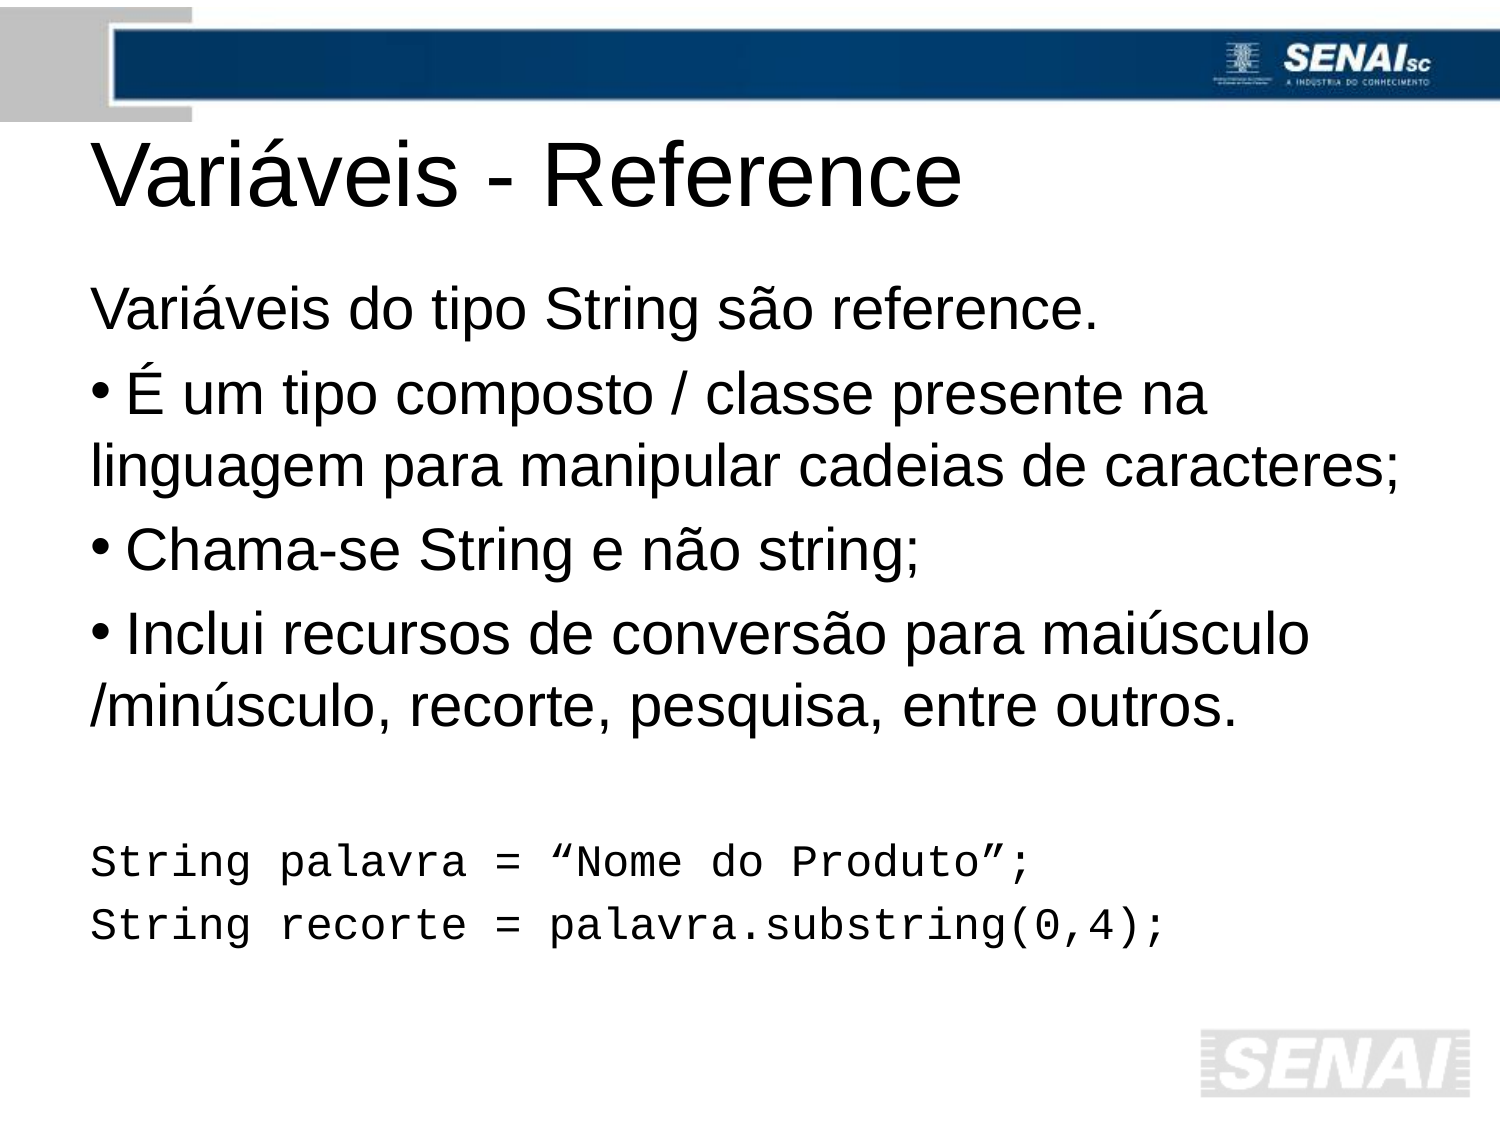

# Variáveis - Reference
Variáveis do tipo String são reference.
 É um tipo composto / classe presente na linguagem para manipular cadeias de caracteres;
 Chama-se String e não string;
 Inclui recursos de conversão para maiúsculo /minúsculo, recorte, pesquisa, entre outros.

String palavra = “Nome do Produto”;
String recorte = palavra.substring(0,4);